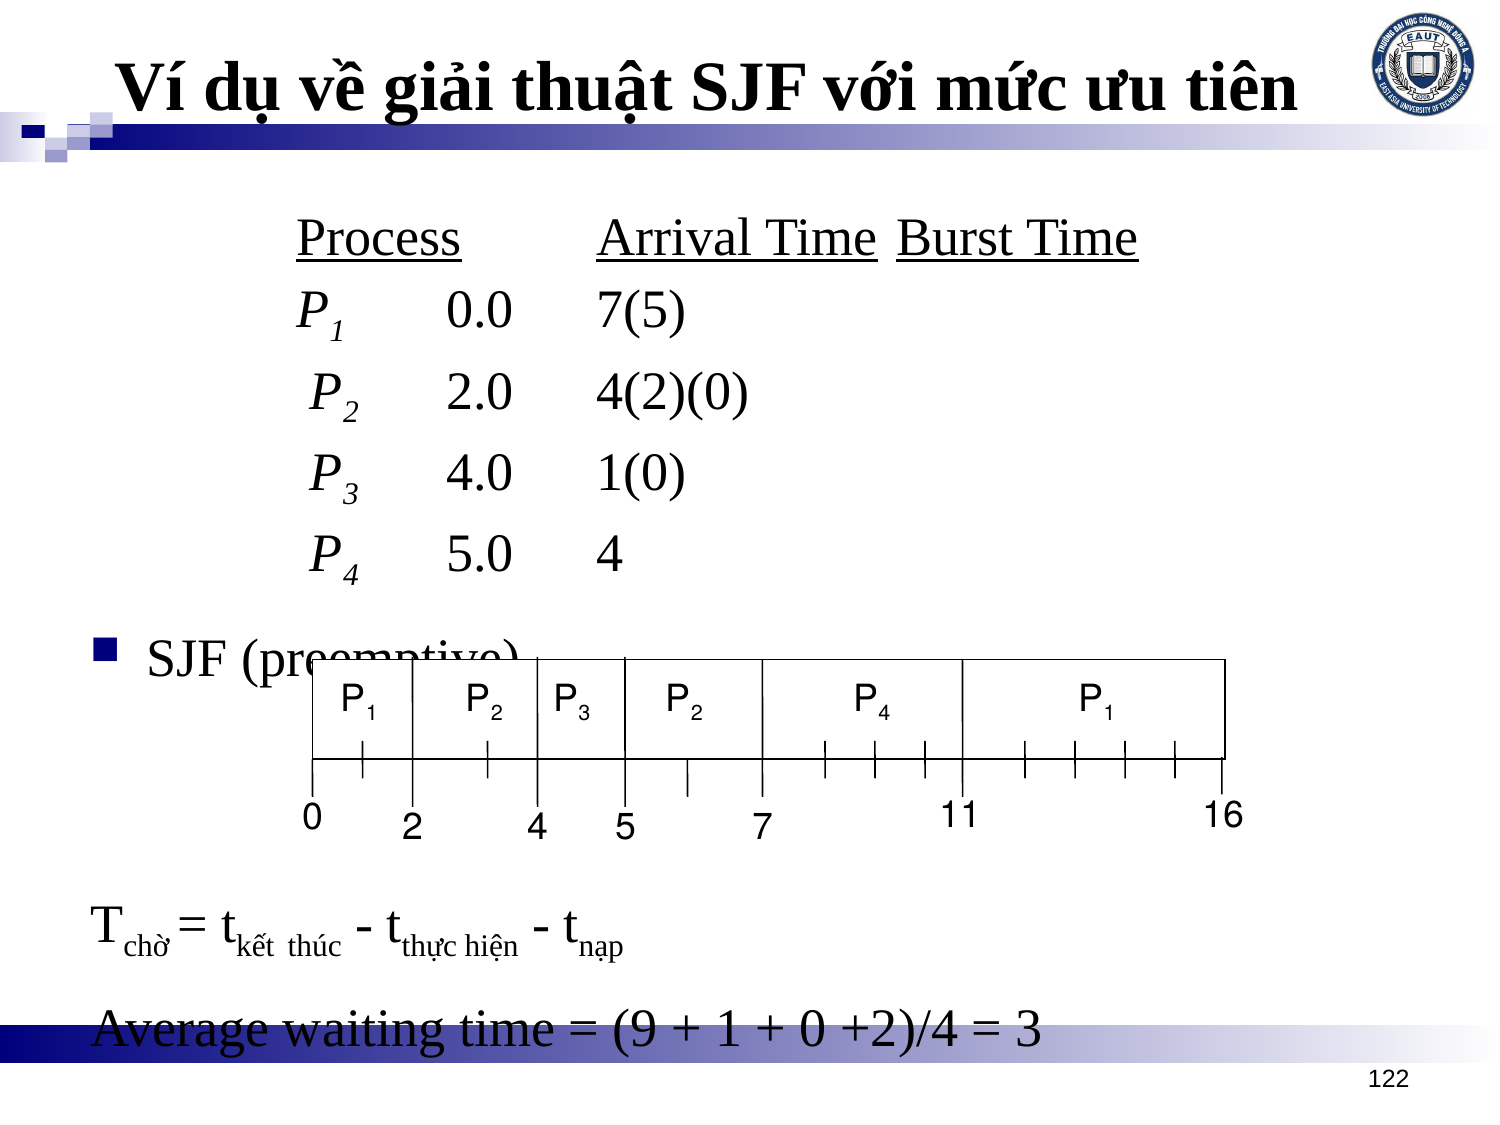

Ví dụ về giải thuật SJF với mức ưu tiên
		Process	Arrival Time	Burst Time
		P1	0.0	7(5)
		 P2	2.0	4(2)(0)
		 P3	4.0	1(0)
		 P4	5.0	4
SJF (preemptive)

Tchờ = tkết thúc - tthực hiện - tnạp
Average waiting time = (9 + 1 + 0 +2)/4 = 3

P1
P2
P3
P2
P4
P1

11
16
0
2
4
5
7
122